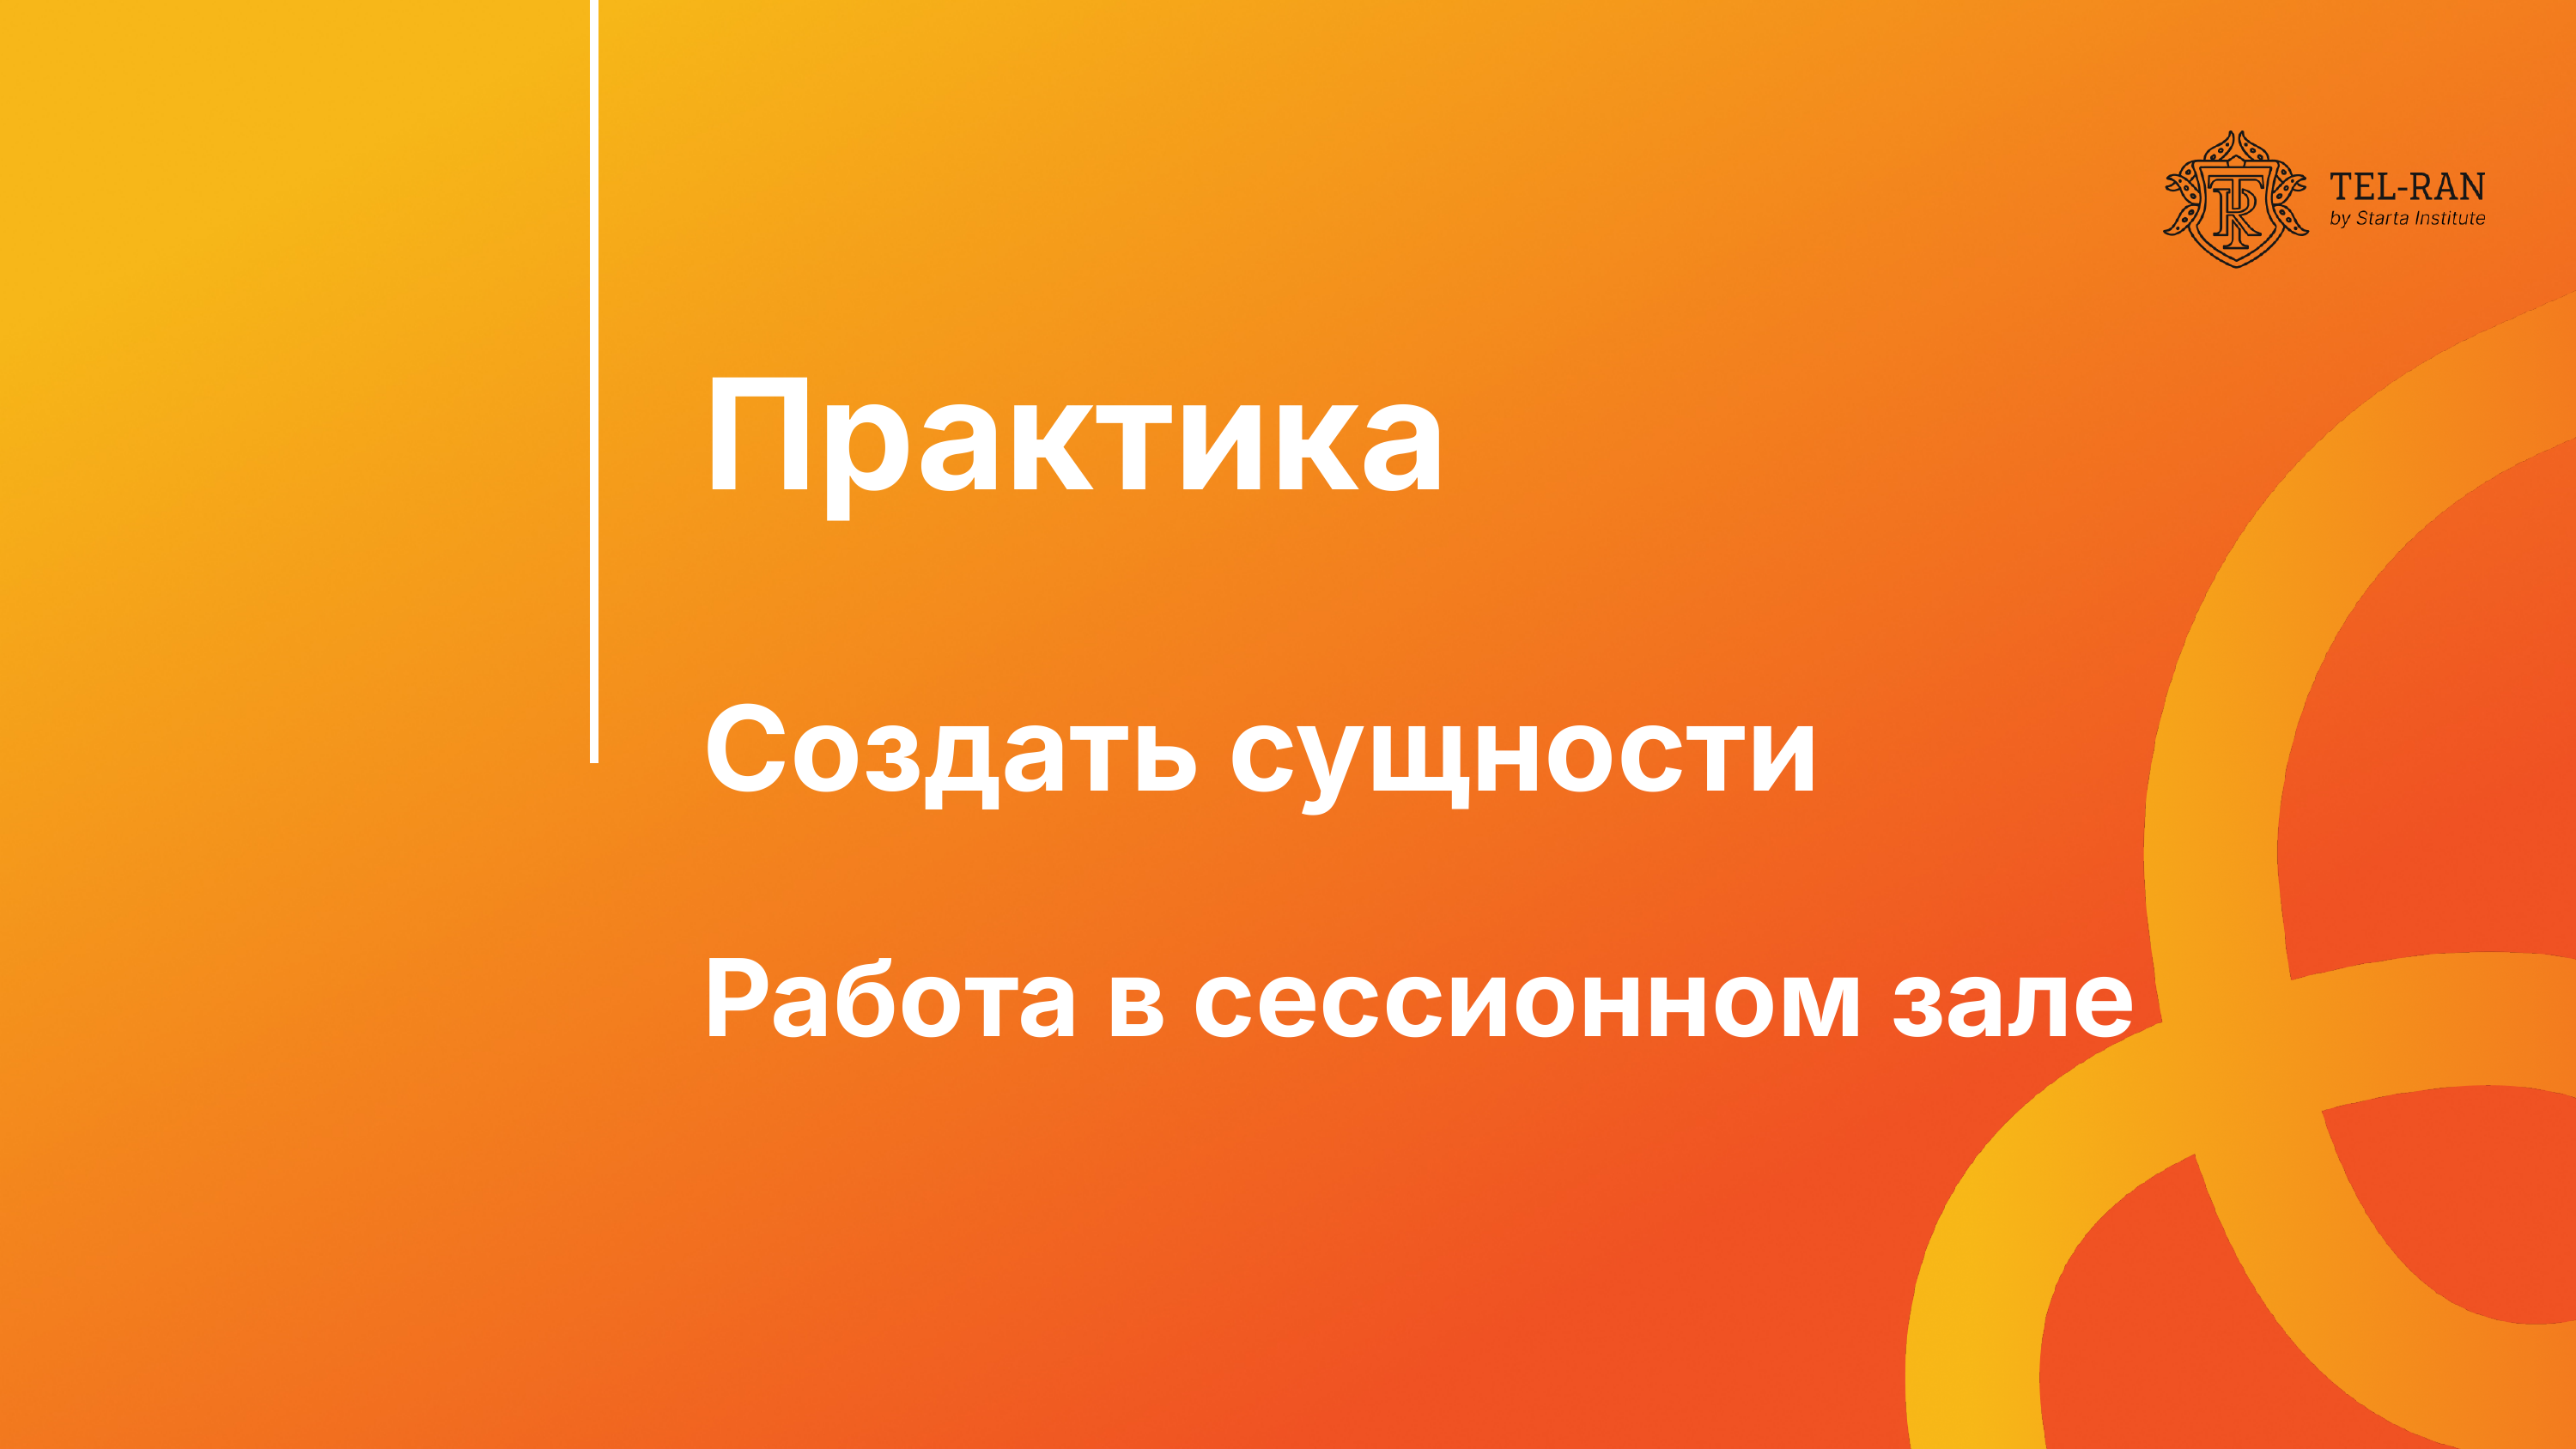

Практика

Создать сущности

Работа в сессионном зале